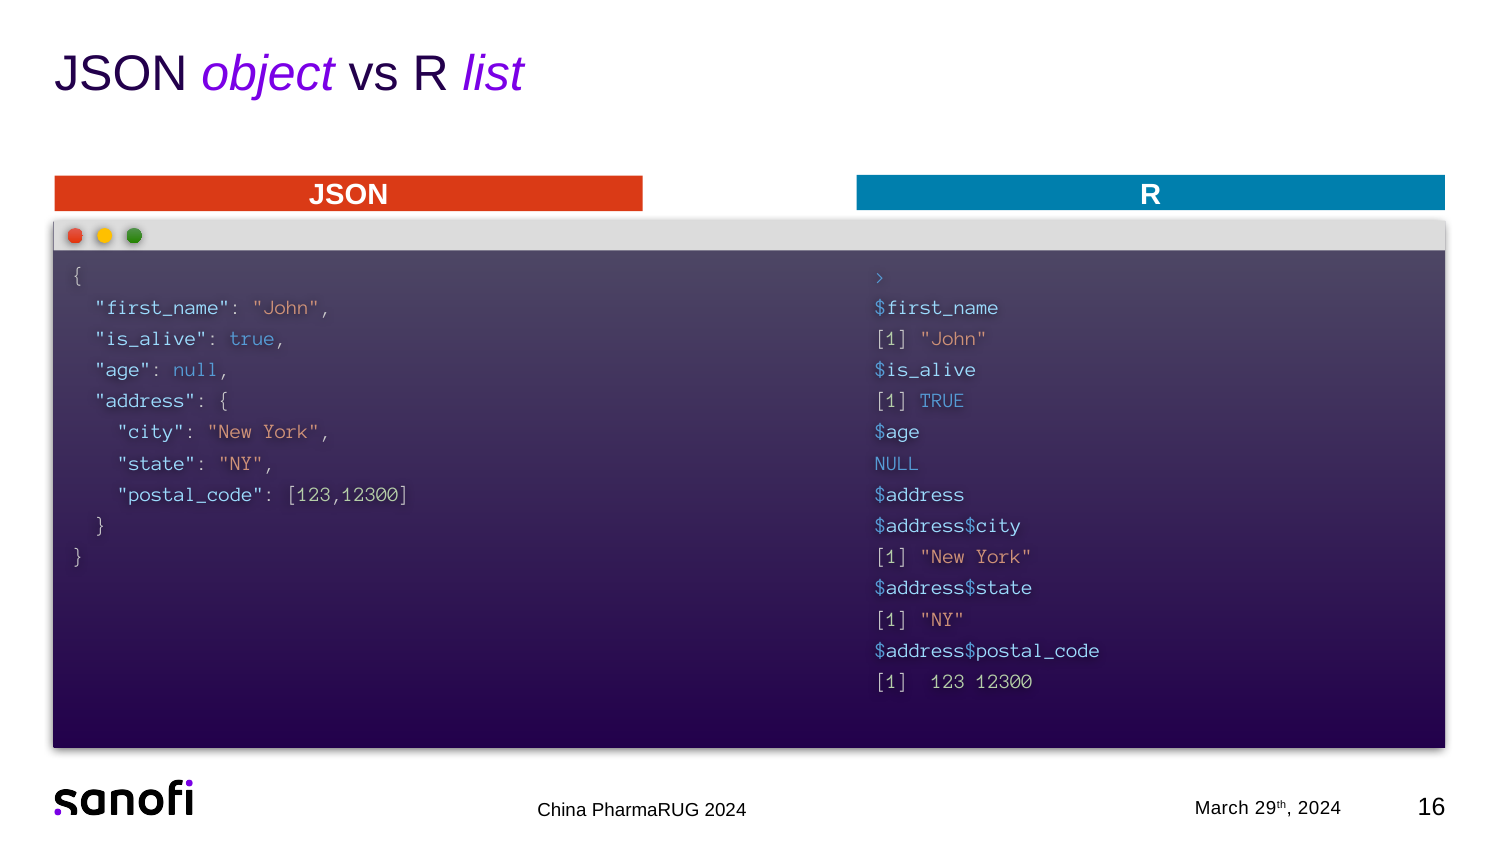

# JSON object vs R list
R
JSON

>
$first_name
[1] "John"
$is_alive
[1] TRUE
$age
NULL
$address
$address$city
[1] "New York"
$address$state
[1] "NY"
$address$postal_code
[1]  123 12300

{
  "first_name": "John",
  "is_alive": true,
  "age": null,
  "address": {
    "city": "New York",
    "state": "NY",
    "postal_code": [123,12300]
  }
}

16
March 29th, 2024
China PharmaRUG 2024